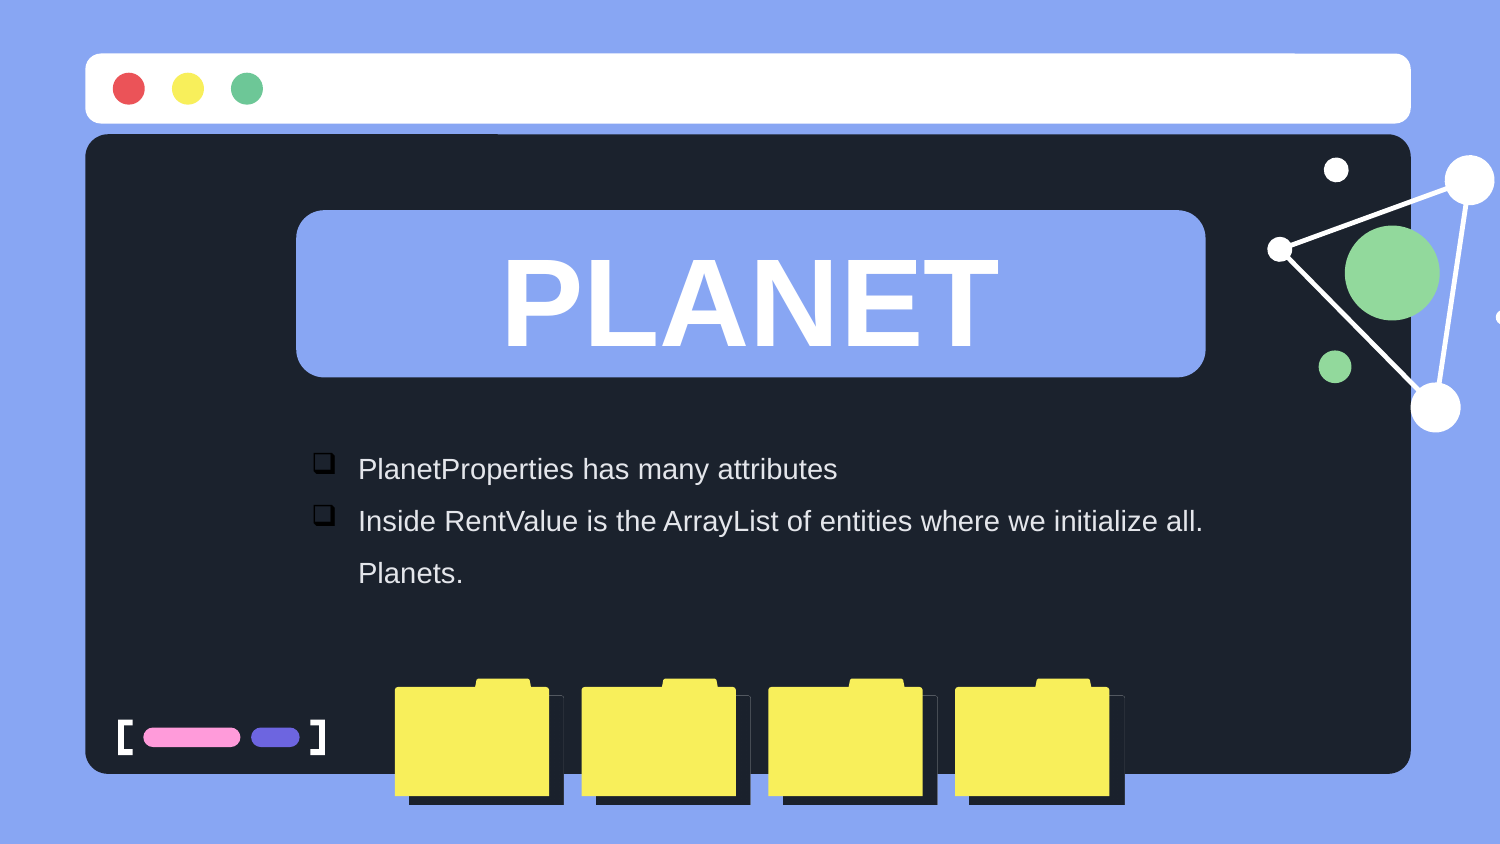

# PLANET
PlanetProperties has many attributes
Inside RentValue is the ArrayList of entities where we initialize all. Planets.